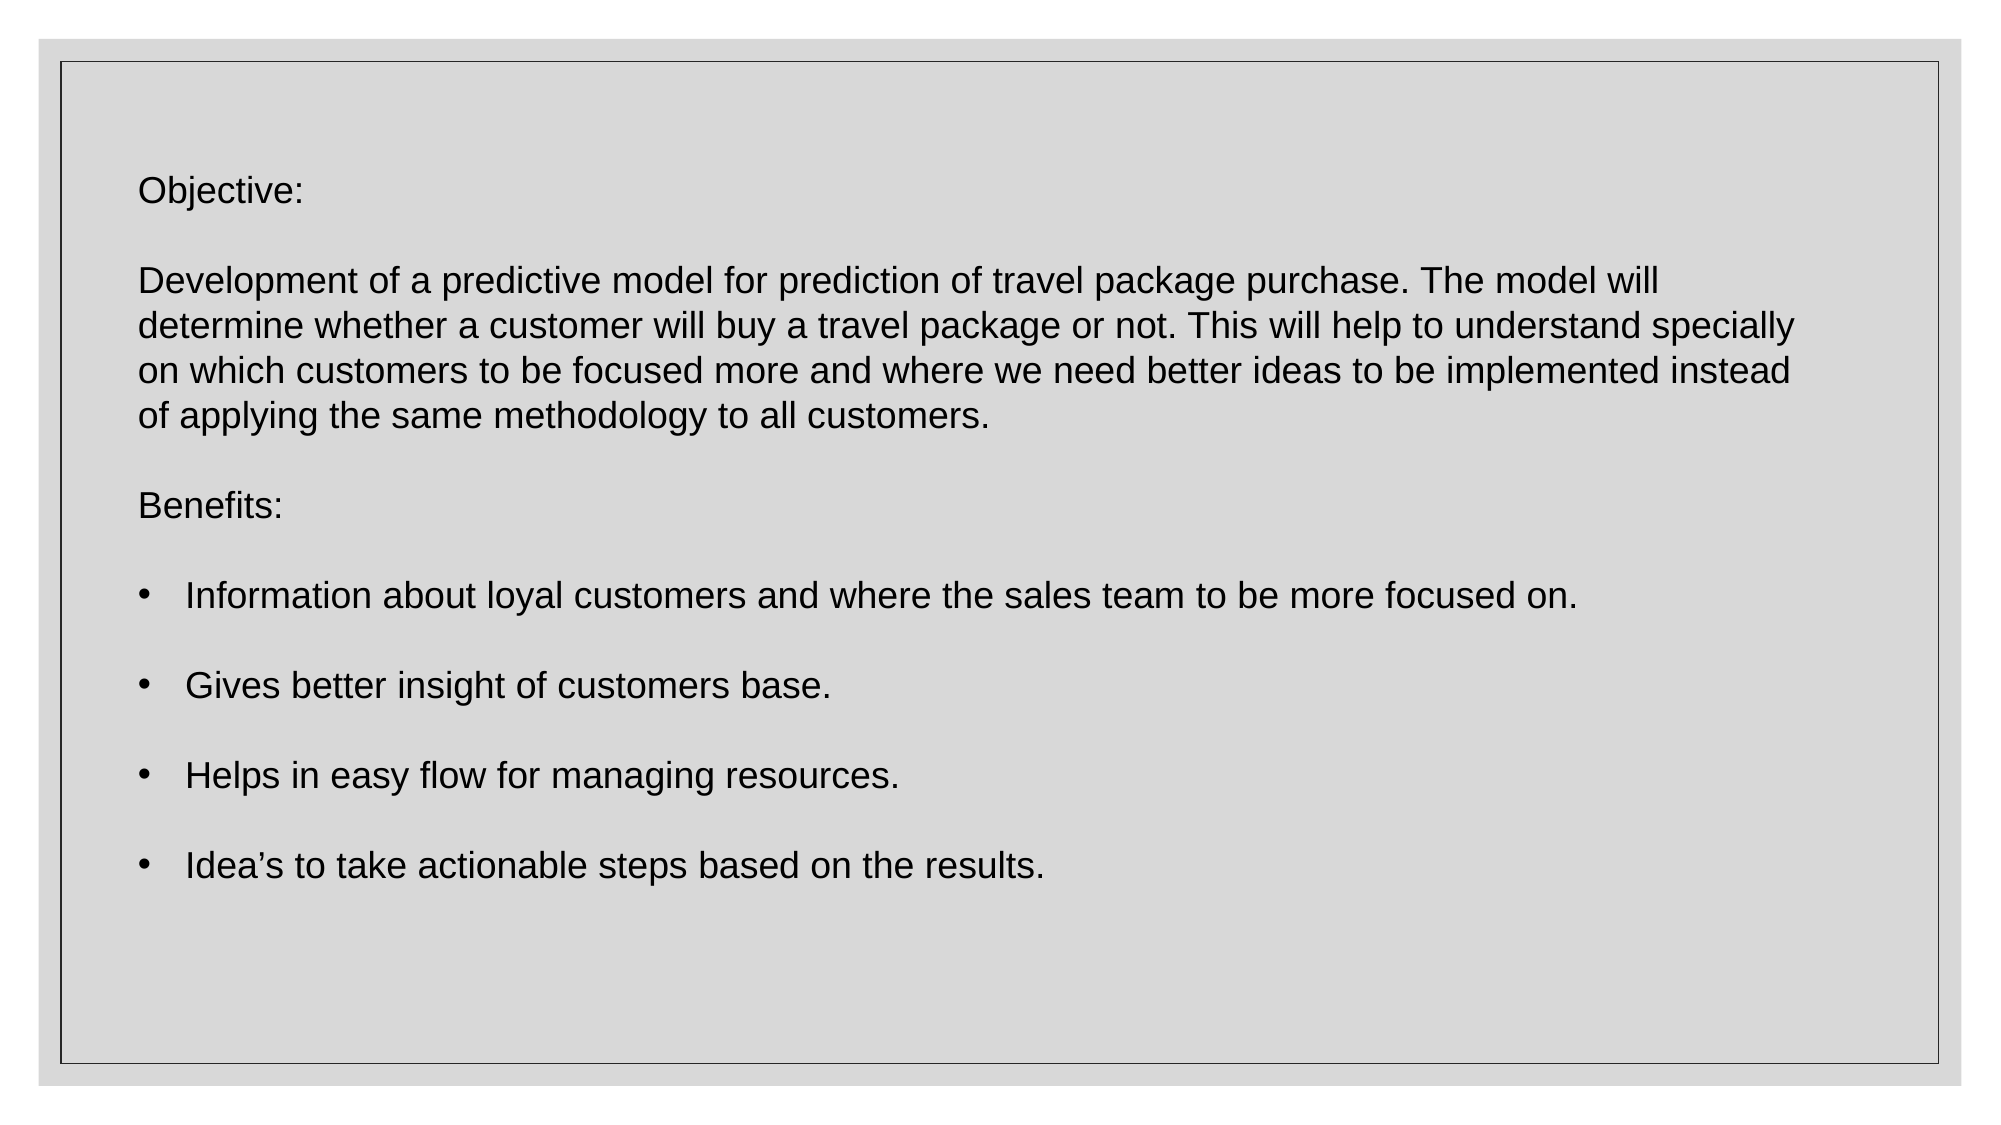

Objective:

Development of a predictive model for prediction of travel package purchase. The model will determine whether a customer will buy a travel package or not. This will help to understand specially on which customers to be focused more and where we need better ideas to be implemented instead of applying the same methodology to all customers.

Benefits:

Information about loyal customers and where the sales team to be more focused on.

Gives better insight of customers base.

Helps in easy flow for managing resources.

Idea’s to take actionable steps based on the results.